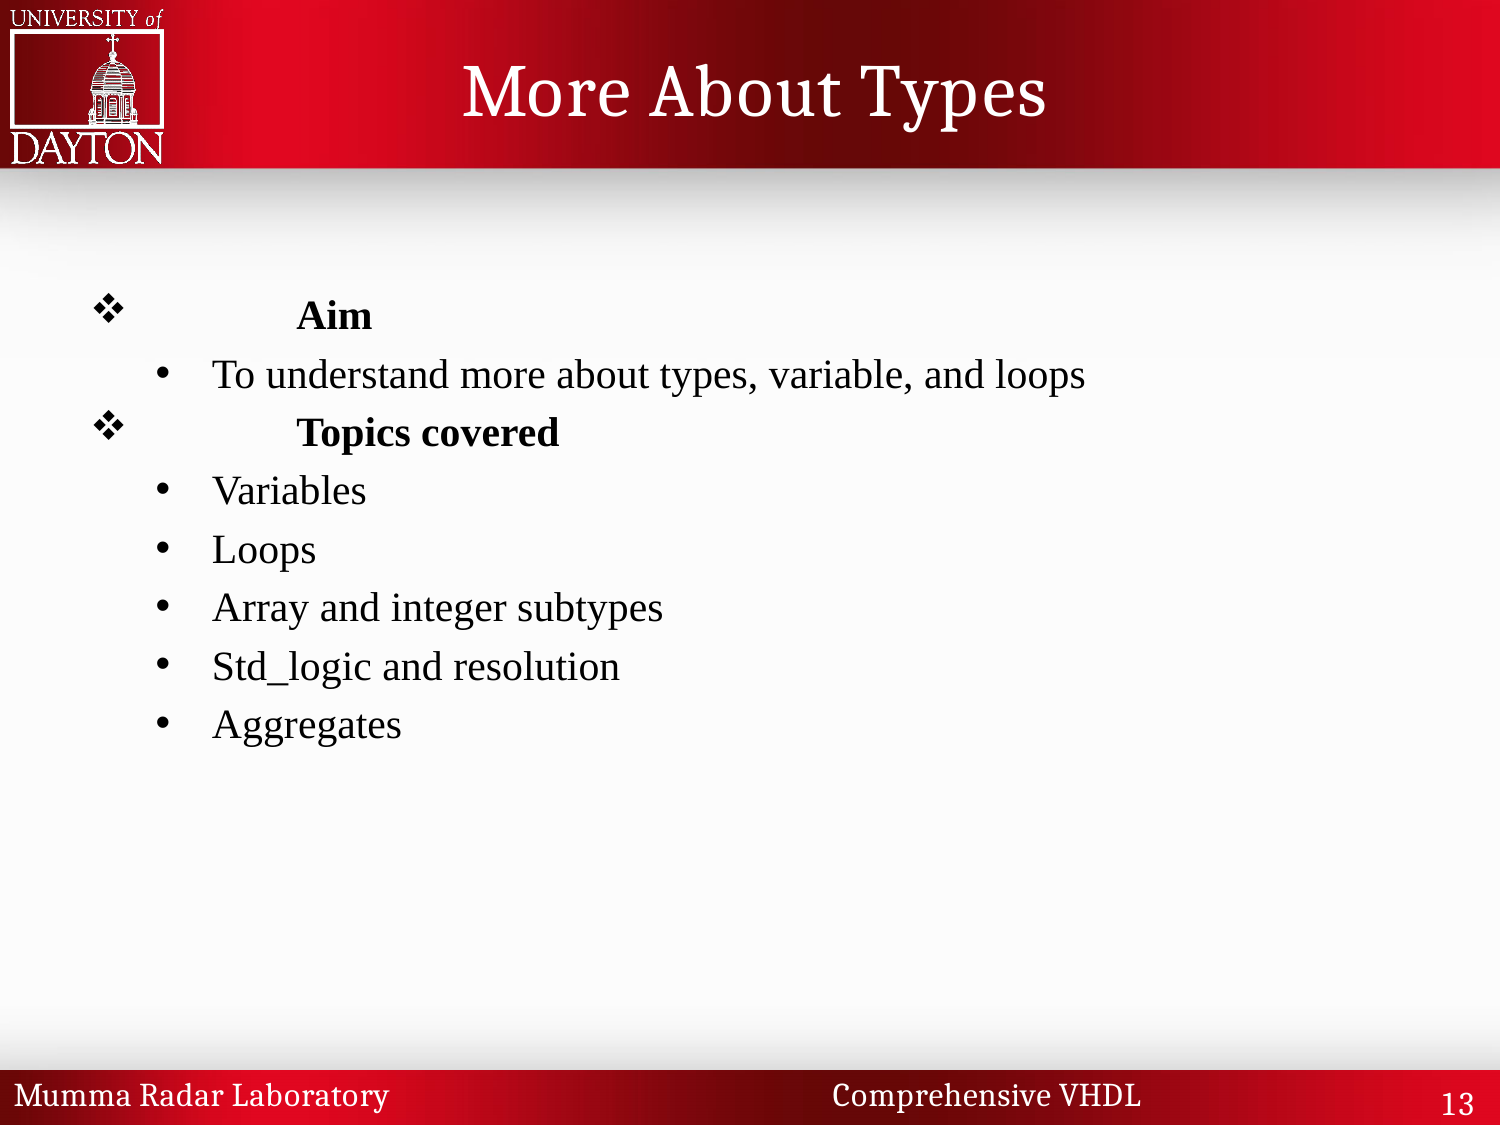

# More About Types

	Aim
To understand more about types, variable, and loops
	Topics covered
Variables
Loops
Array and integer subtypes
Std_logic and resolution
Aggregates
Mumma Radar Laboratory                                                             Comprehensive VHDL